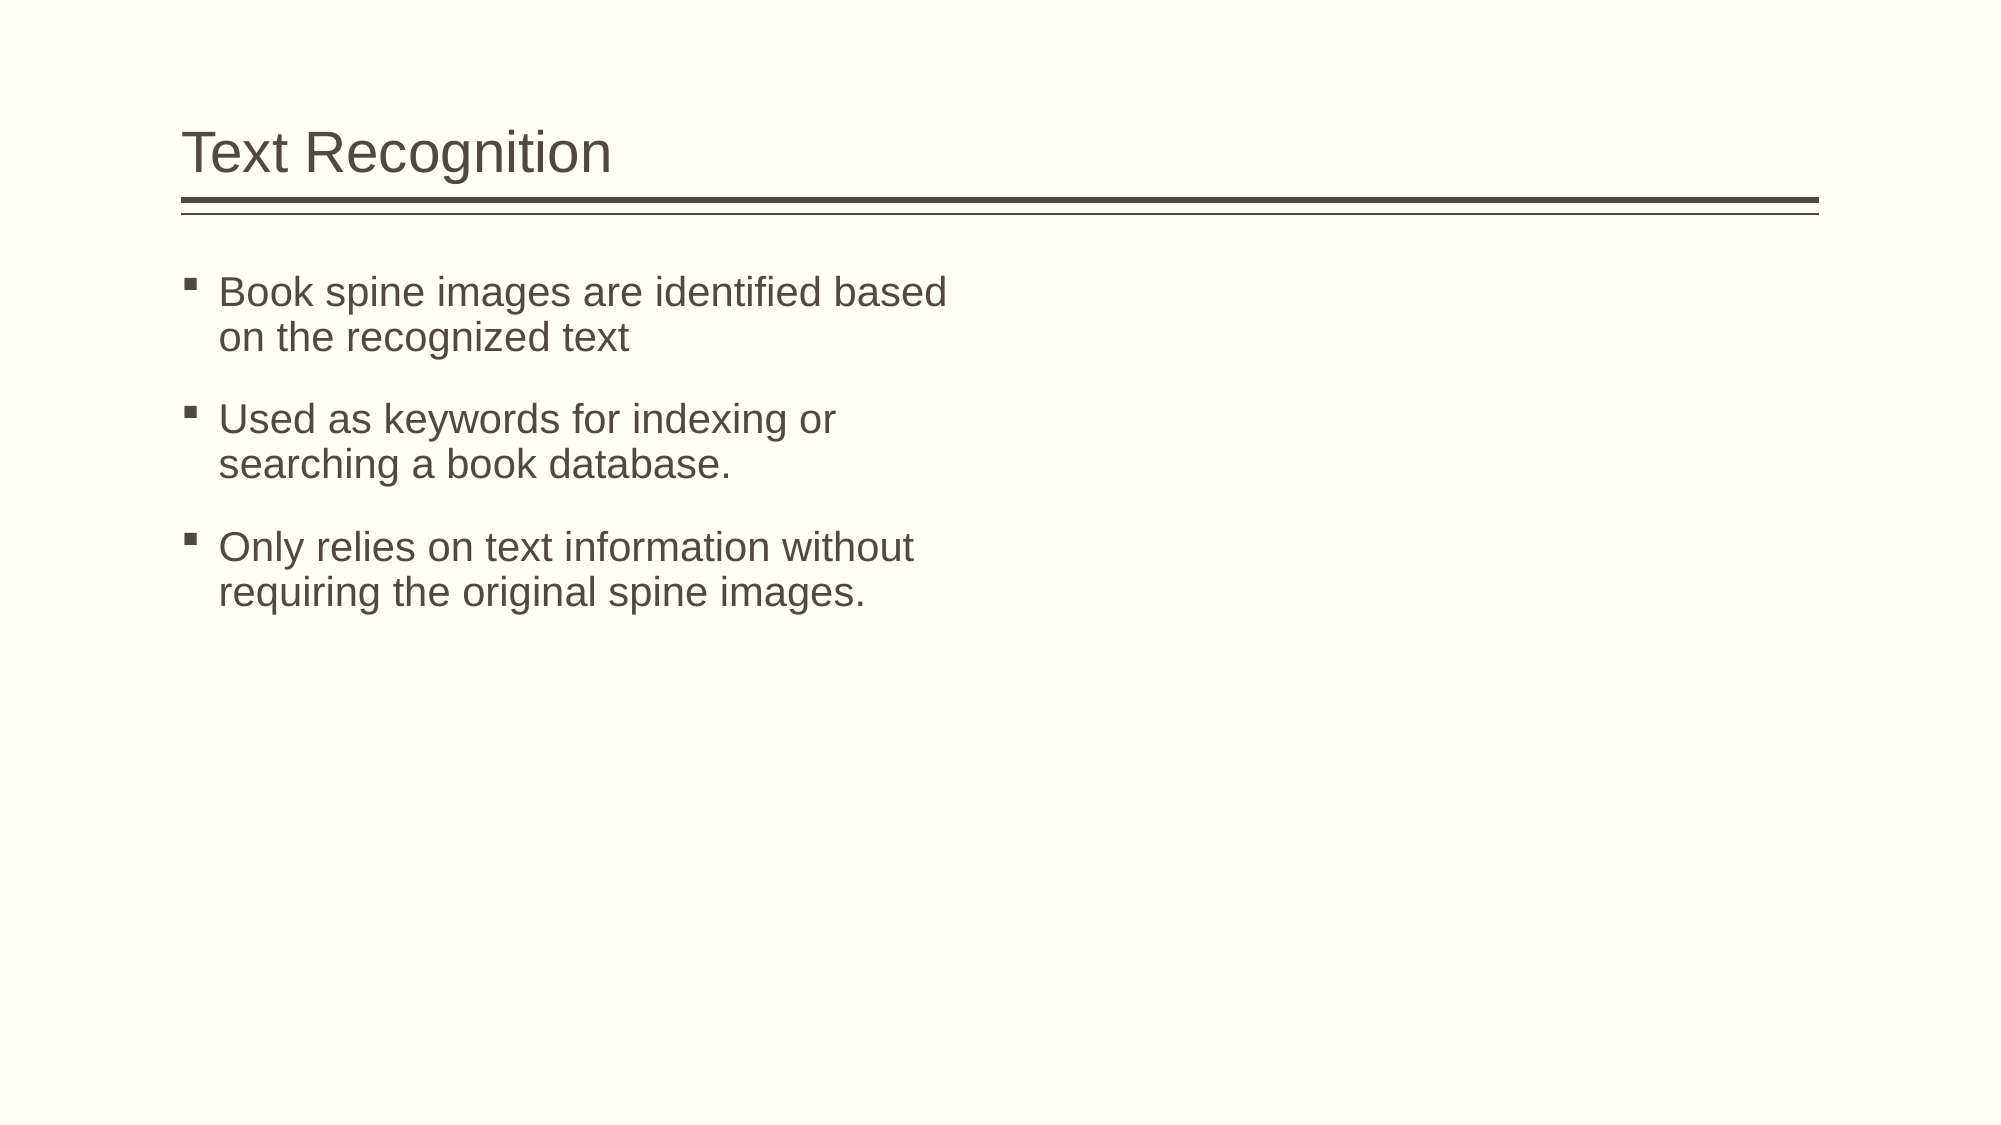

# Text Recognition
Book spine images are identiﬁed based on the recognized text
Used as keywords for indexing or searching a book database.
Only relies on text information without requiring the original spine images.